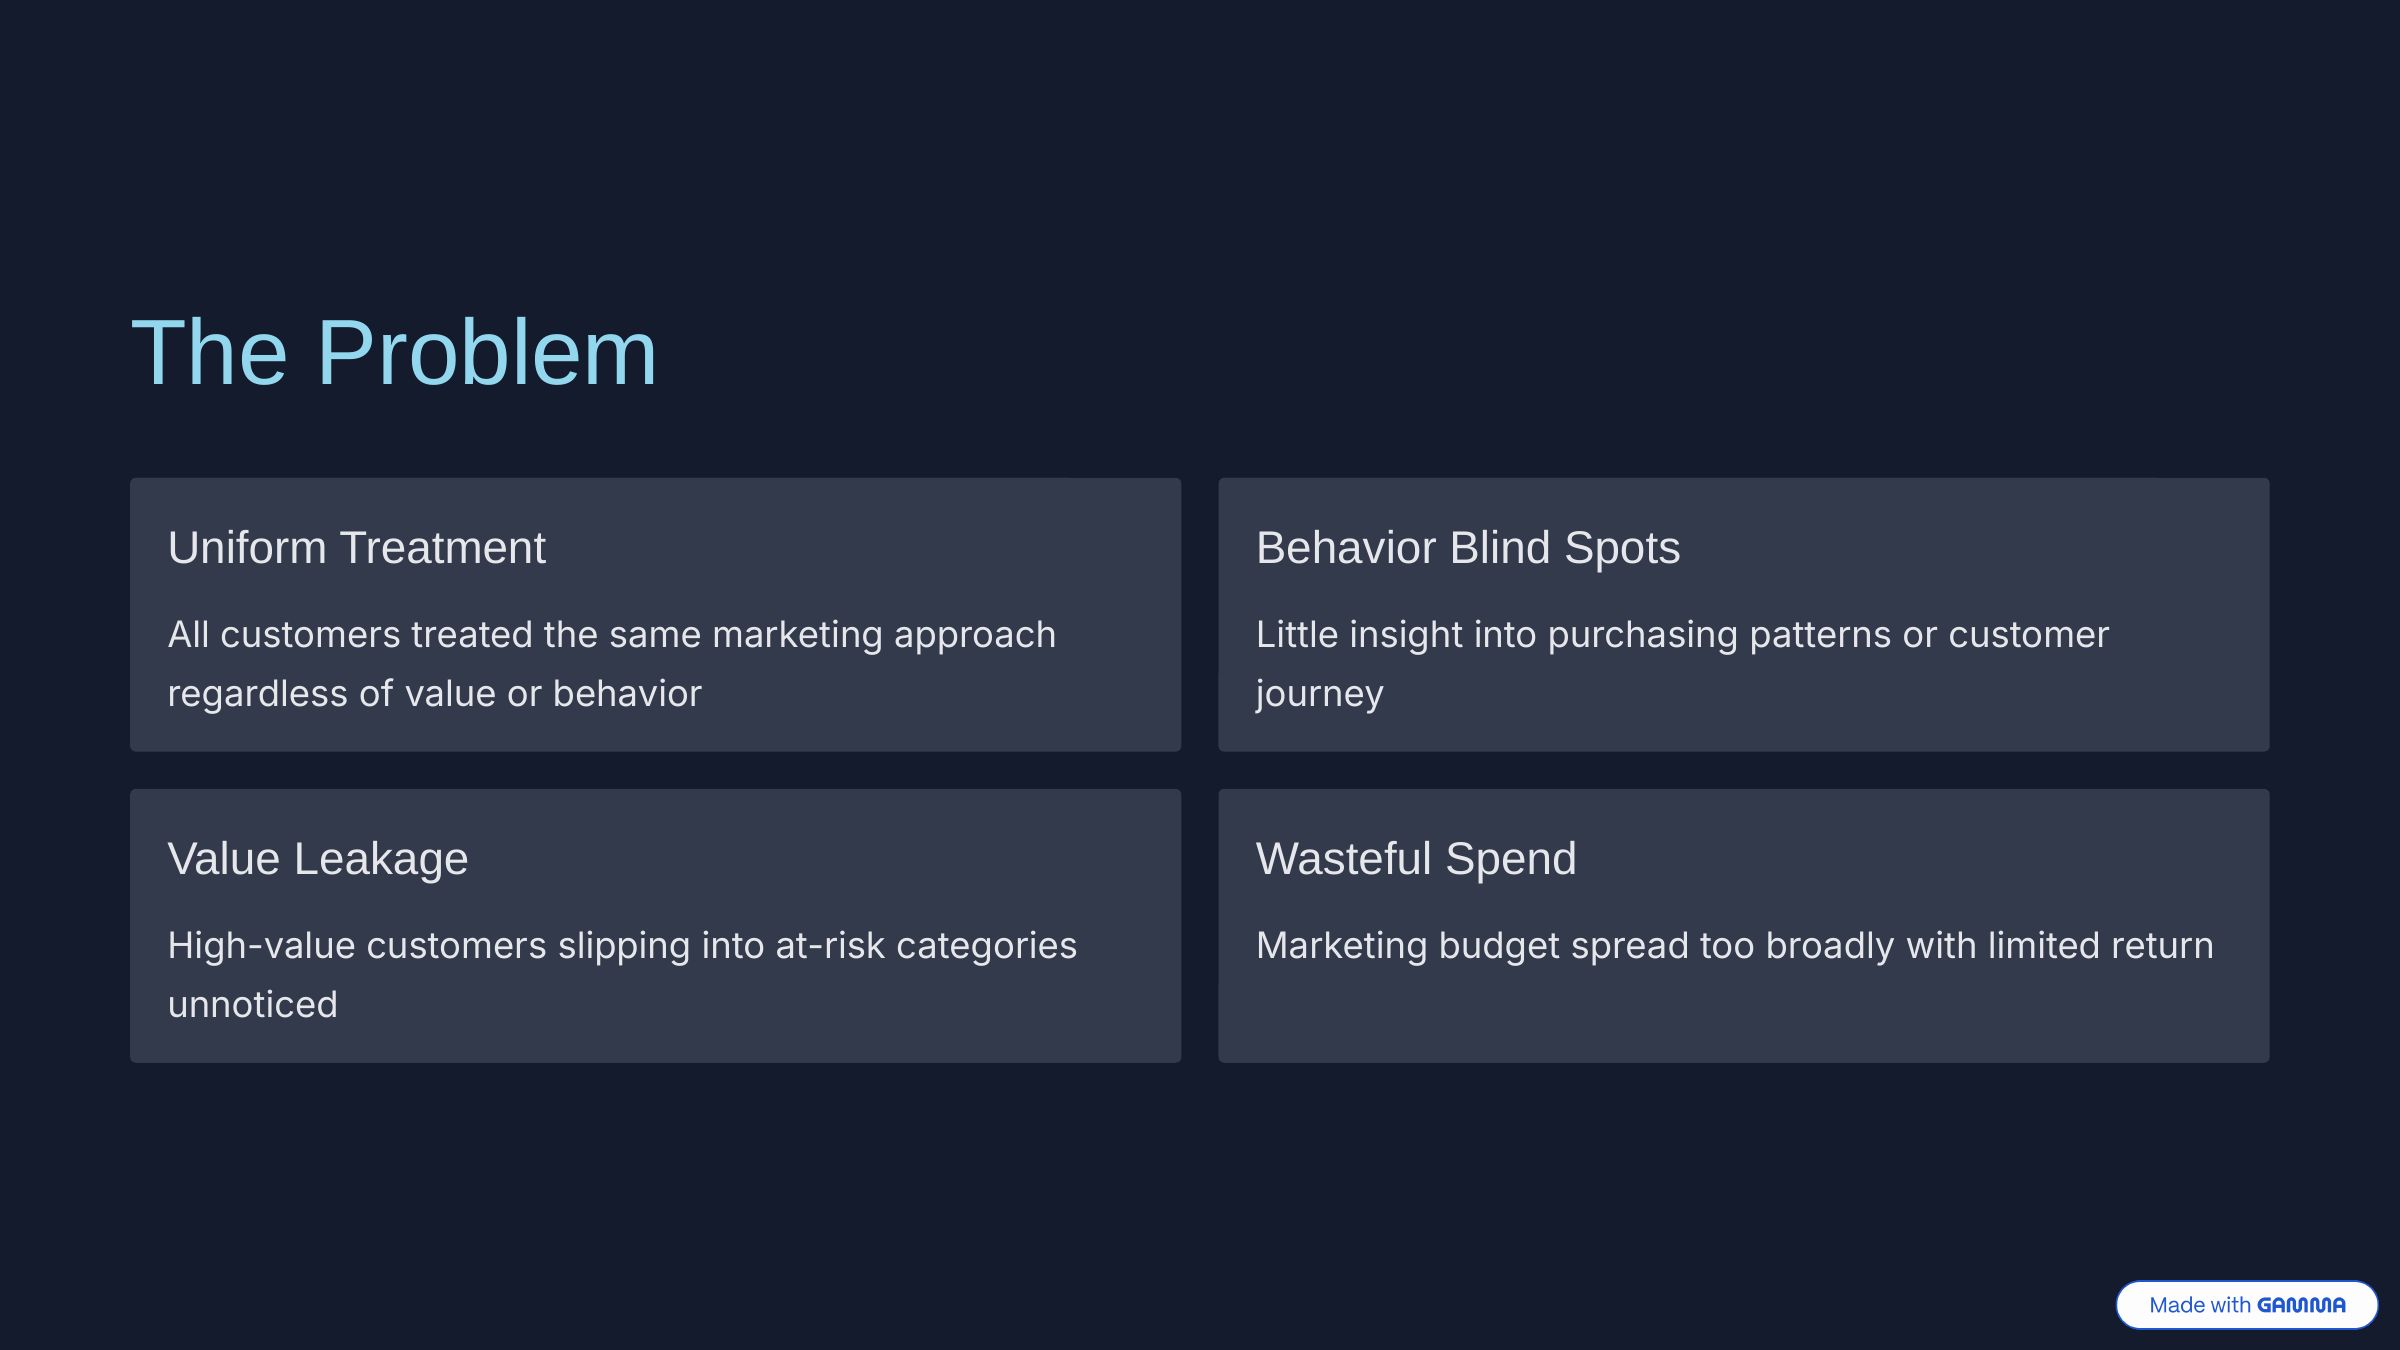

The Problem

Uniform Treatment
Behavior Blind Spots
All customers treated the same marketing approach regardless of value or behavior
Little insight into purchasing patterns or customer journey

Value Leakage
Wasteful Spend
High-value customers slipping into at-risk categories unnoticed
Marketing budget spread too broadly with limited return